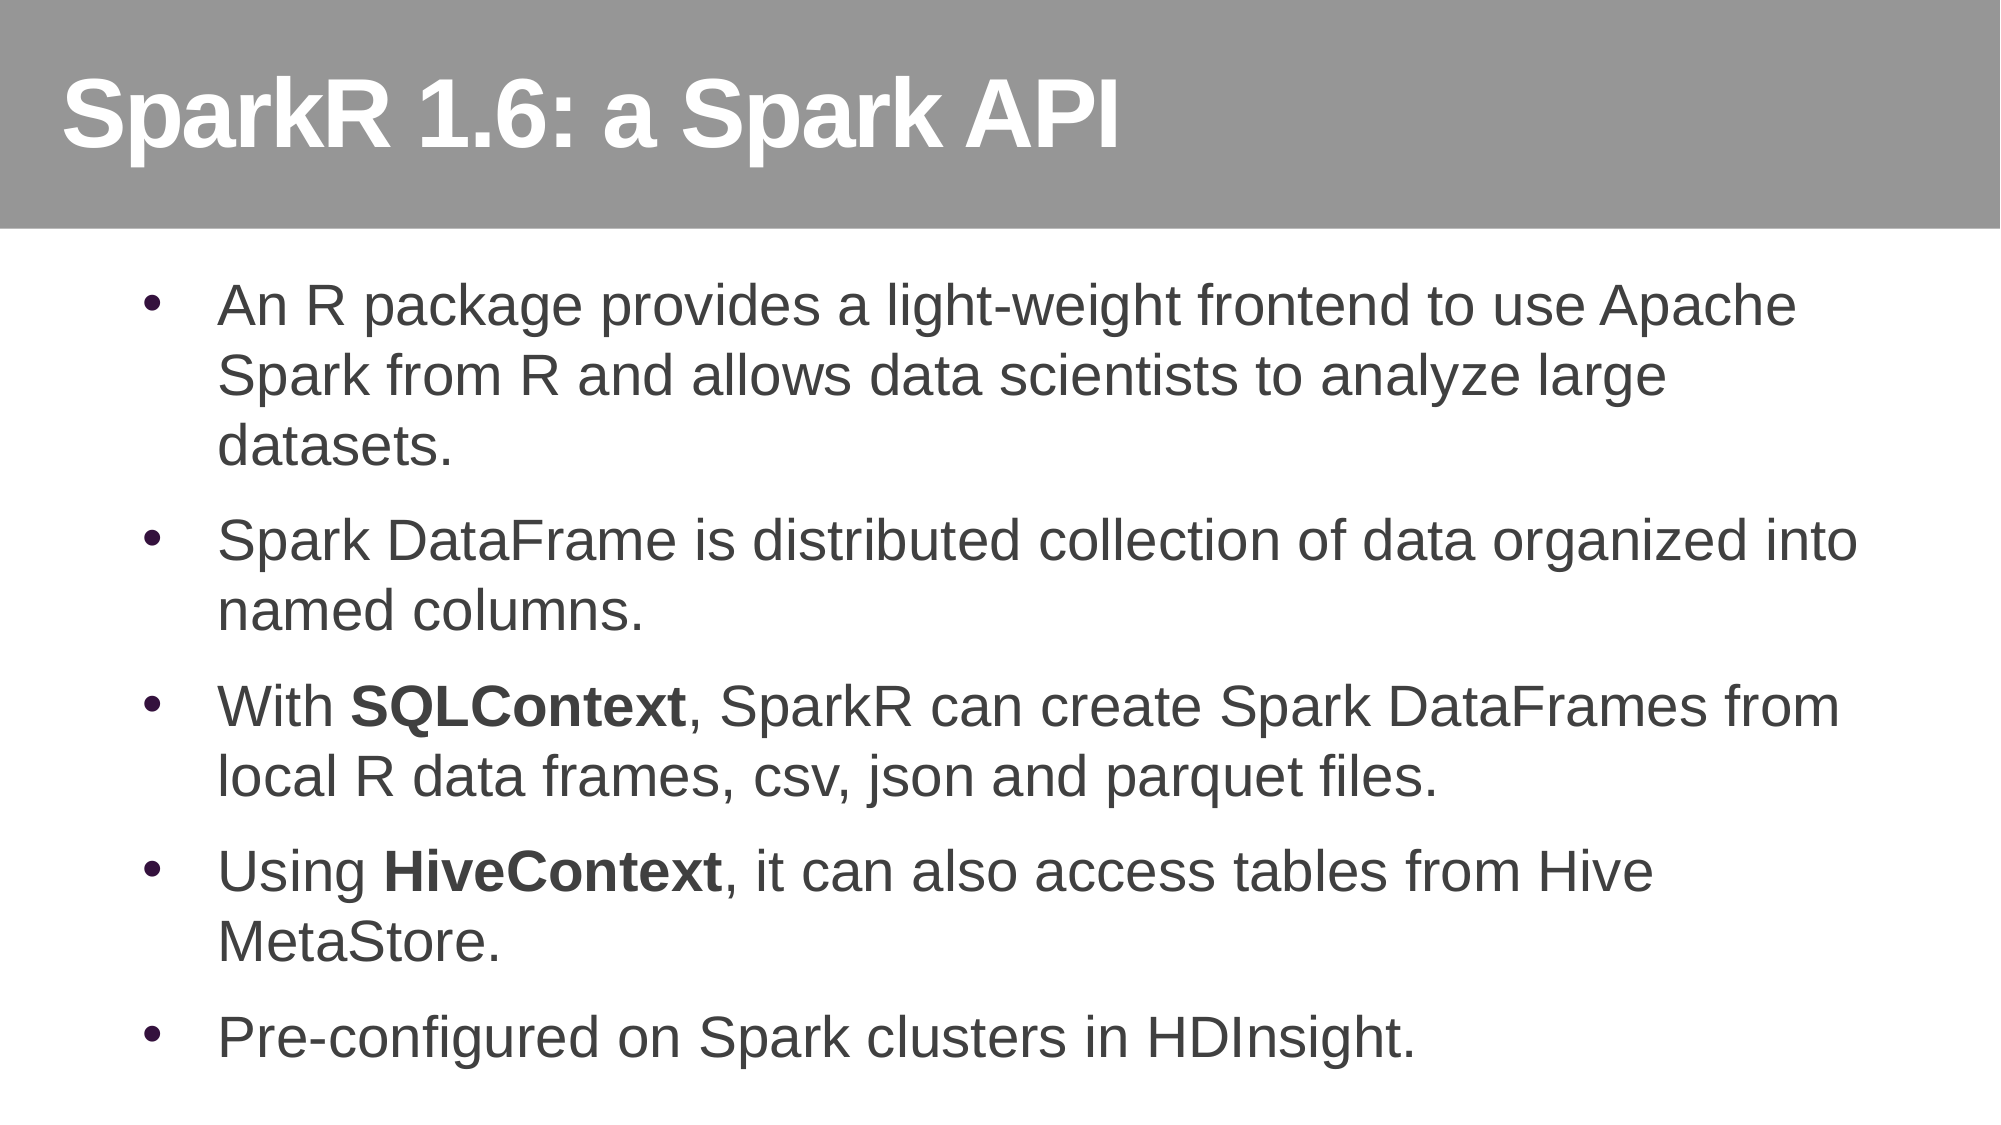

SparkR 1.6: a Spark API
An R package provides a light-weight frontend to use Apache Spark from R and allows data scientists to analyze large datasets.
Spark DataFrame is distributed collection of data organized into named columns.
With SQLContext, SparkR can create Spark DataFrames from local R data frames, csv, json and parquet files.
Using HiveContext, it can also access tables from Hive MetaStore.
Pre-configured on Spark clusters in HDInsight.